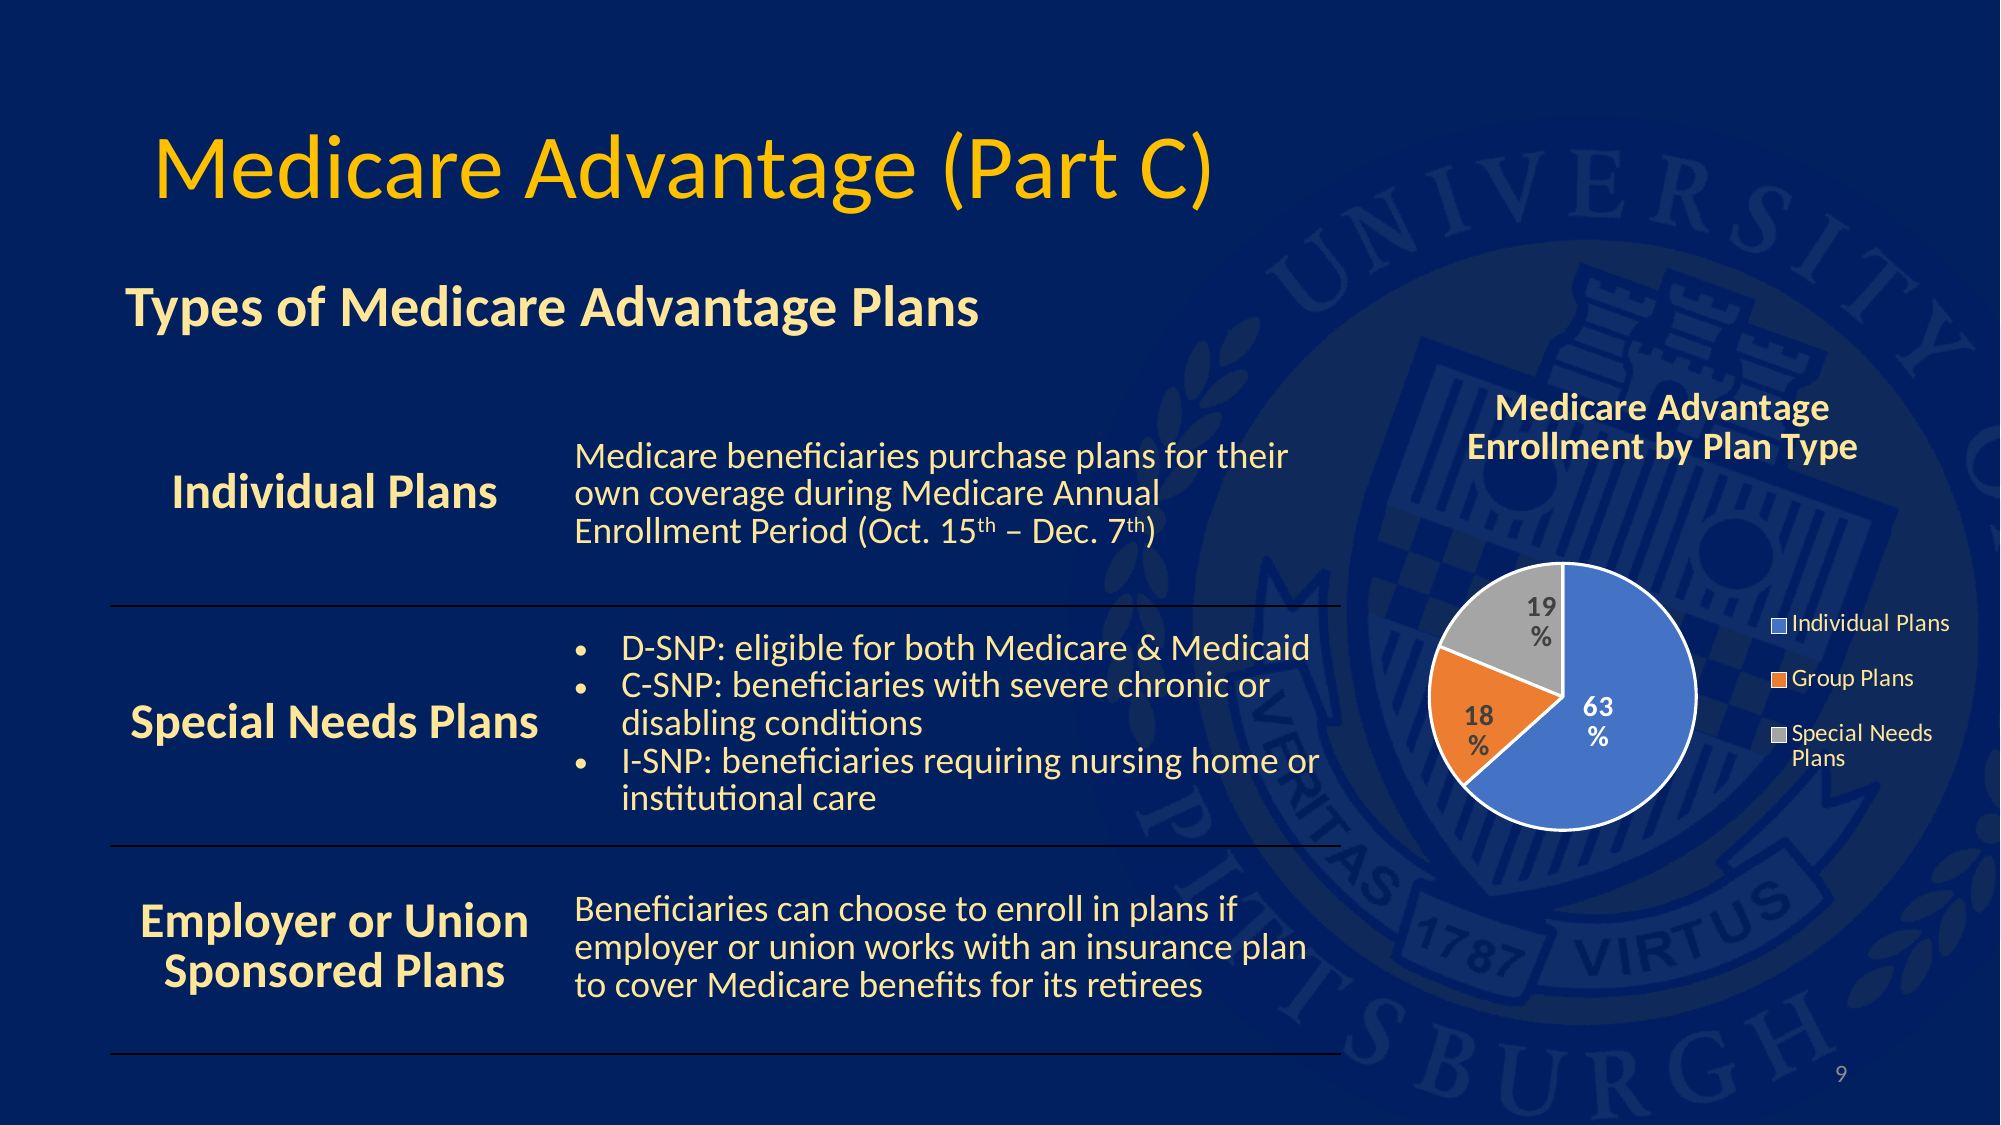

# Medicare Advantage (Part C)
Types of Medicare Advantage Plans

### Chart: Medicare Advantage Enrollment by Plan Type

| Category | Sales |
|---|---|
| Individual Plans | 0.64 |
| Group Plans | 0.18 |
| Special Needs Plans | 0.19 |
| Individual Plans | Medicare beneficiaries purchase plans for their own coverage during Medicare Annual Enrollment Period (Oct. 15th – Dec. 7th) |
| --- | --- |
| Special Needs Plans | D-SNP: eligible for both Medicare & Medicaid C-SNP: beneficiaries with severe chronic or disabling conditions I-SNP: beneficiaries requiring nursing home or institutional care |
| Employer or Union Sponsored Plans | Beneficiaries can choose to enroll in plans if employer or union works with an insurance plan to cover Medicare benefits for its retirees |
9